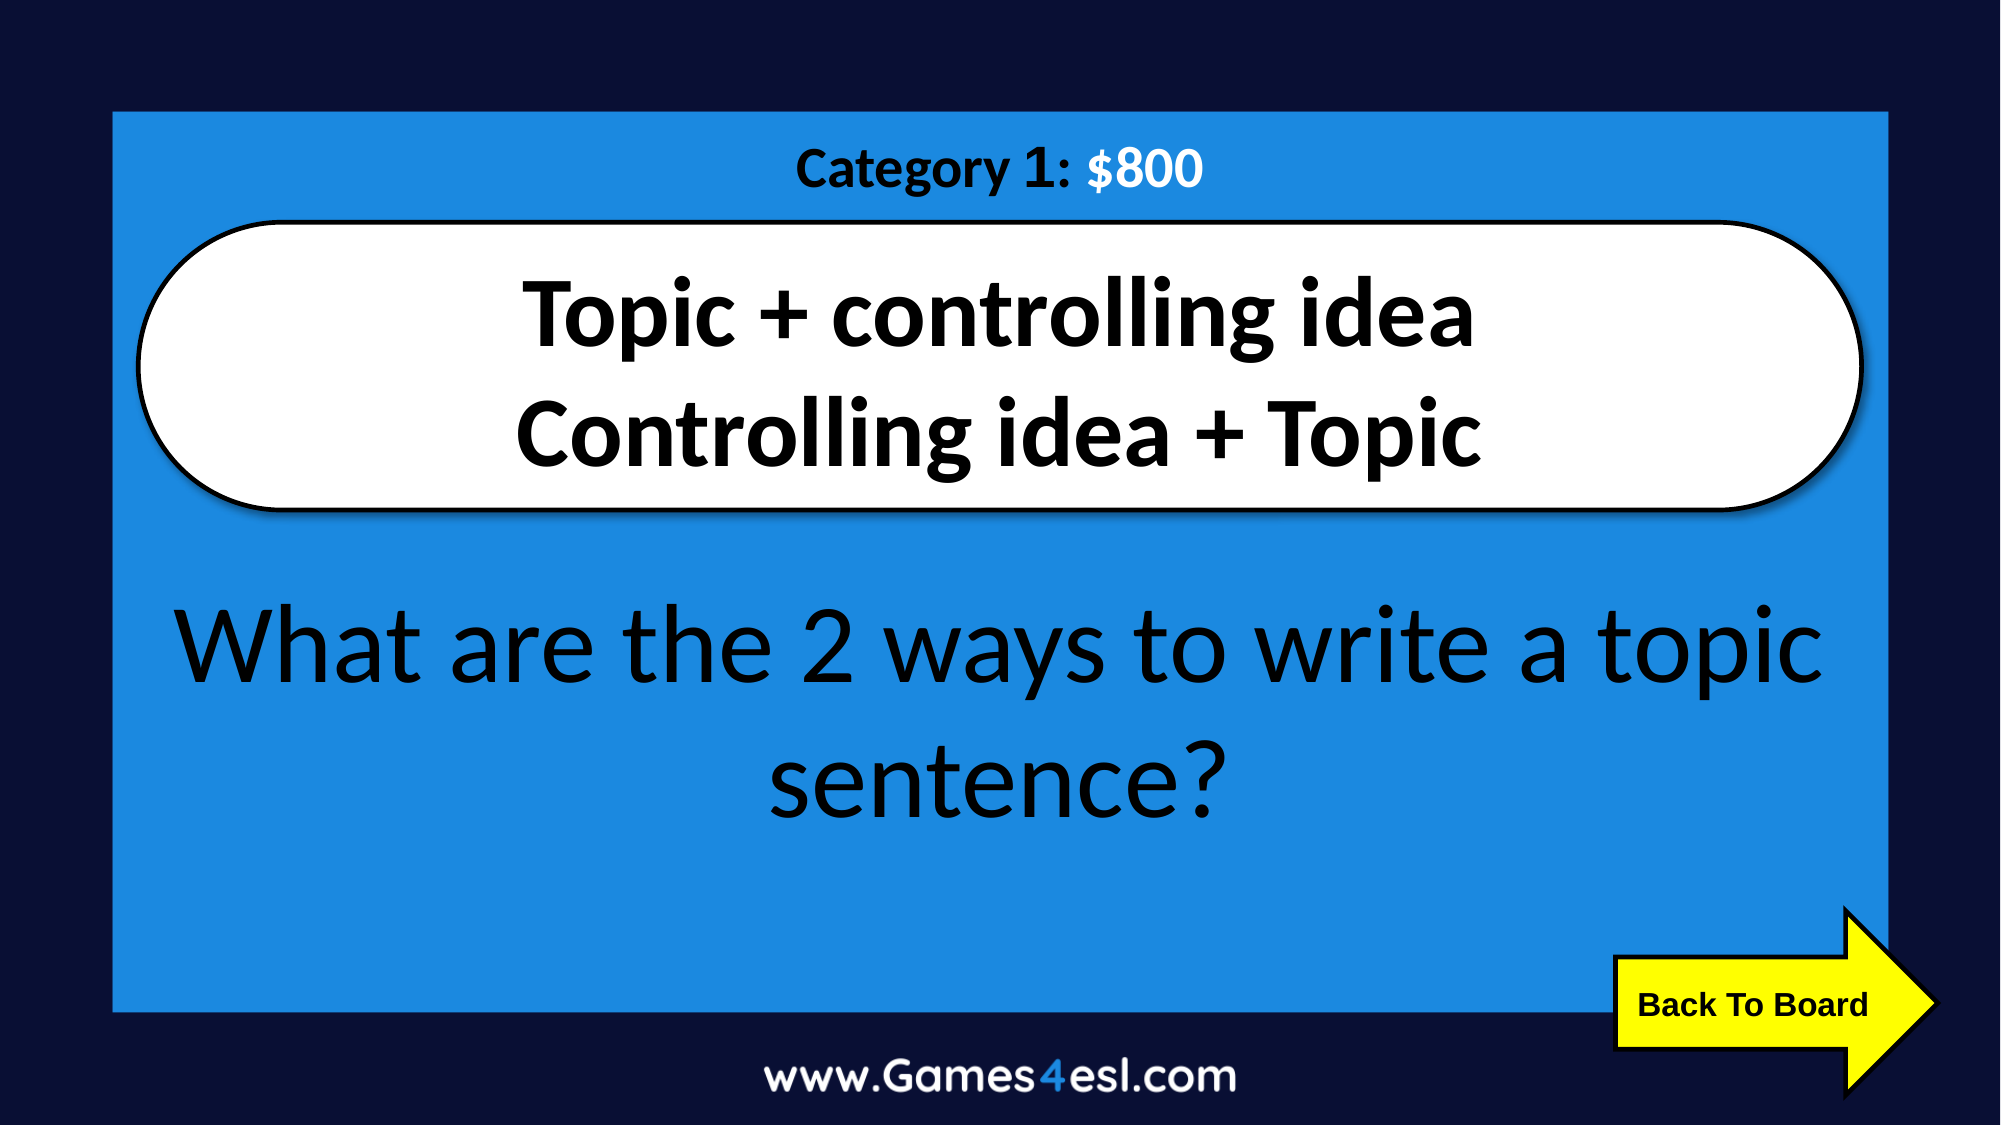

Category 1: $800
Topic + controlling idea
Controlling idea + Topic
What are the 2 ways to write a topic sentence?
Back To Board